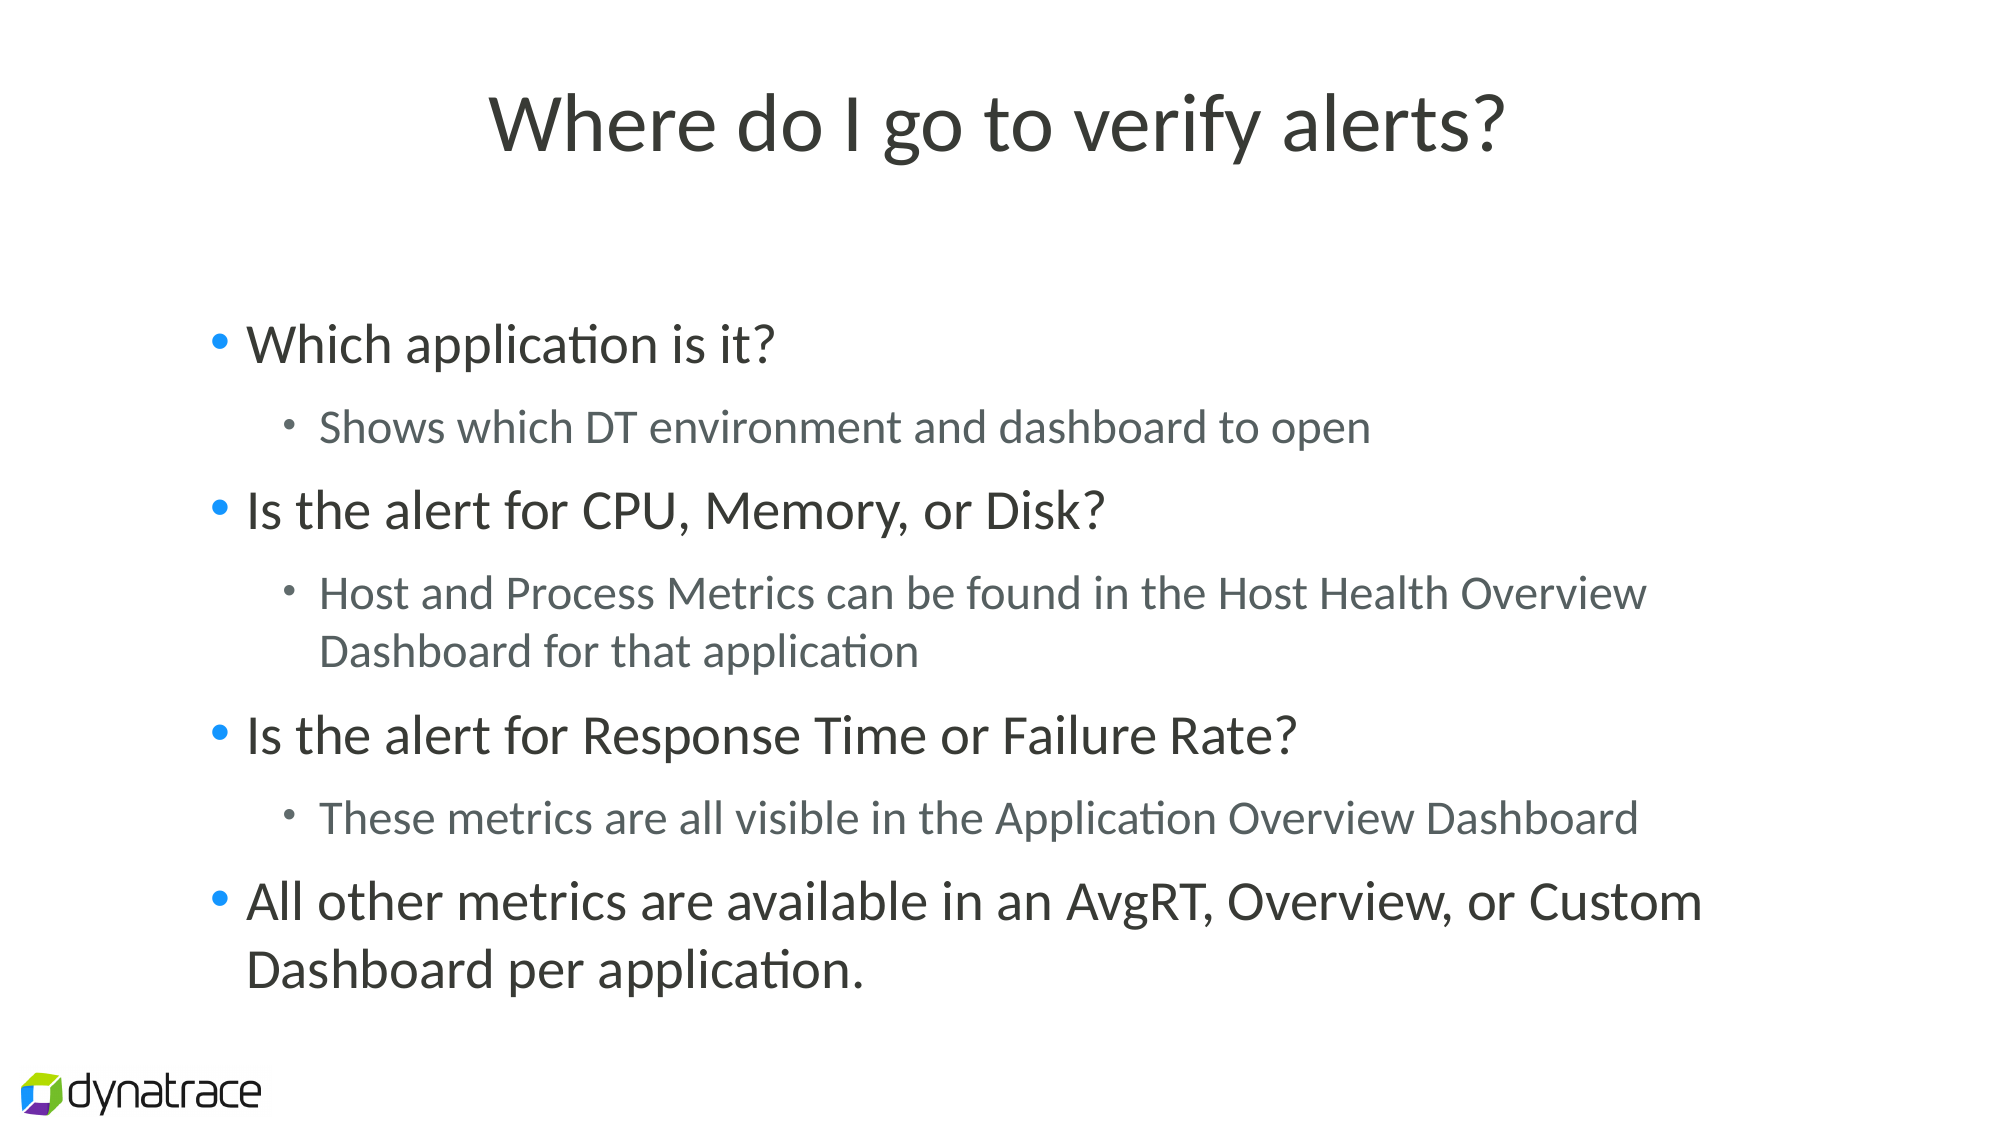

# Where do I go to verify alerts?
Which application is it?
Shows which DT environment and dashboard to open
Is the alert for CPU, Memory, or Disk?
Host and Process Metrics can be found in the Host Health Overview Dashboard for that application
Is the alert for Response Time or Failure Rate?
These metrics are all visible in the Application Overview Dashboard
All other metrics are available in an AvgRT, Overview, or Custom Dashboard per application.